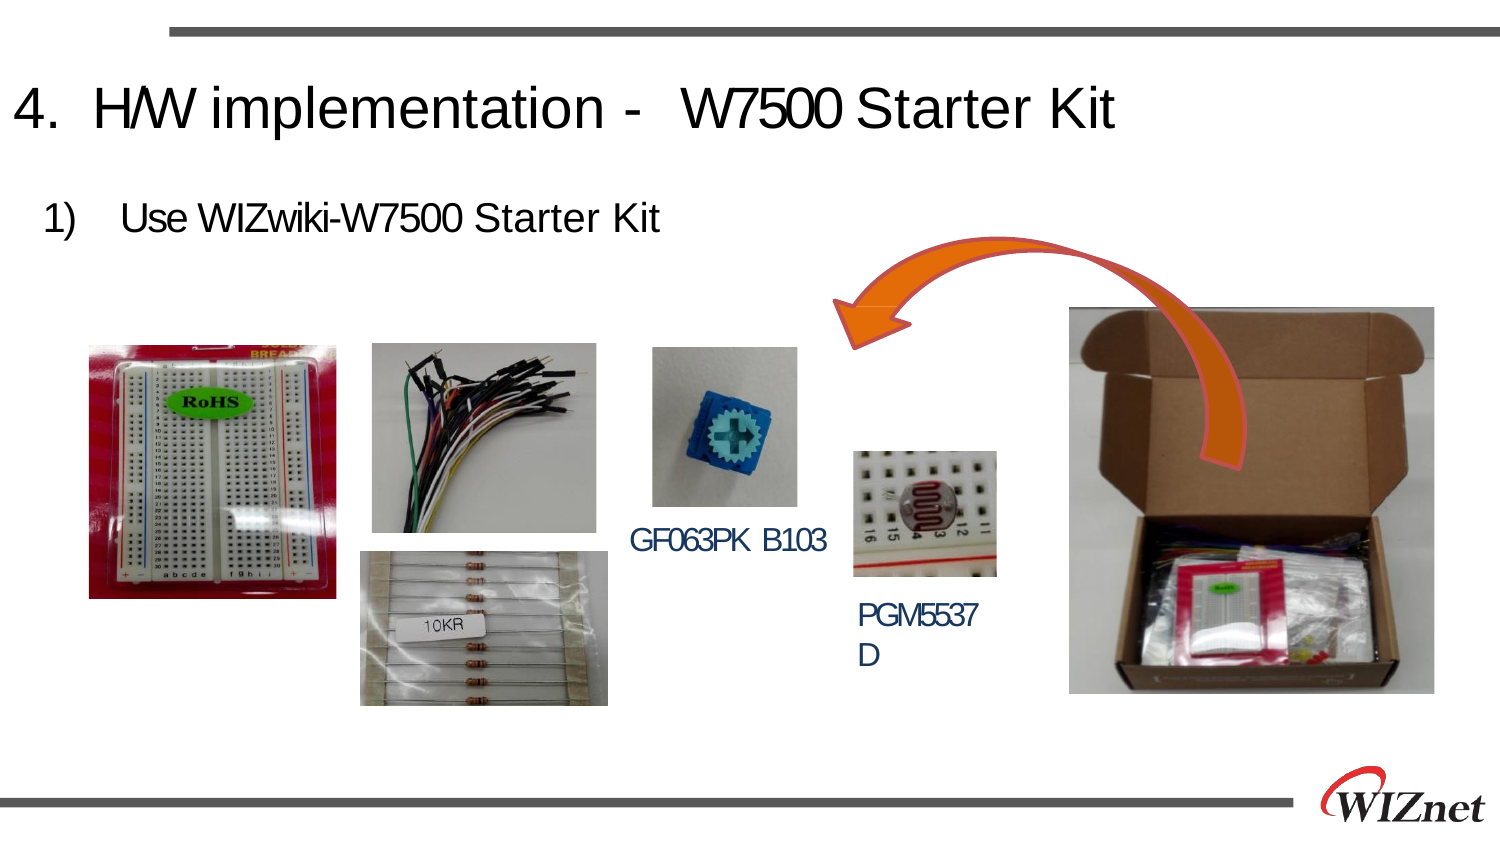

# 4.	H/W implementation   - W7500 Starter Kit
1)	Use WIZwiki-W7500 Starter Kit

GF063PK B103

PGM5537D